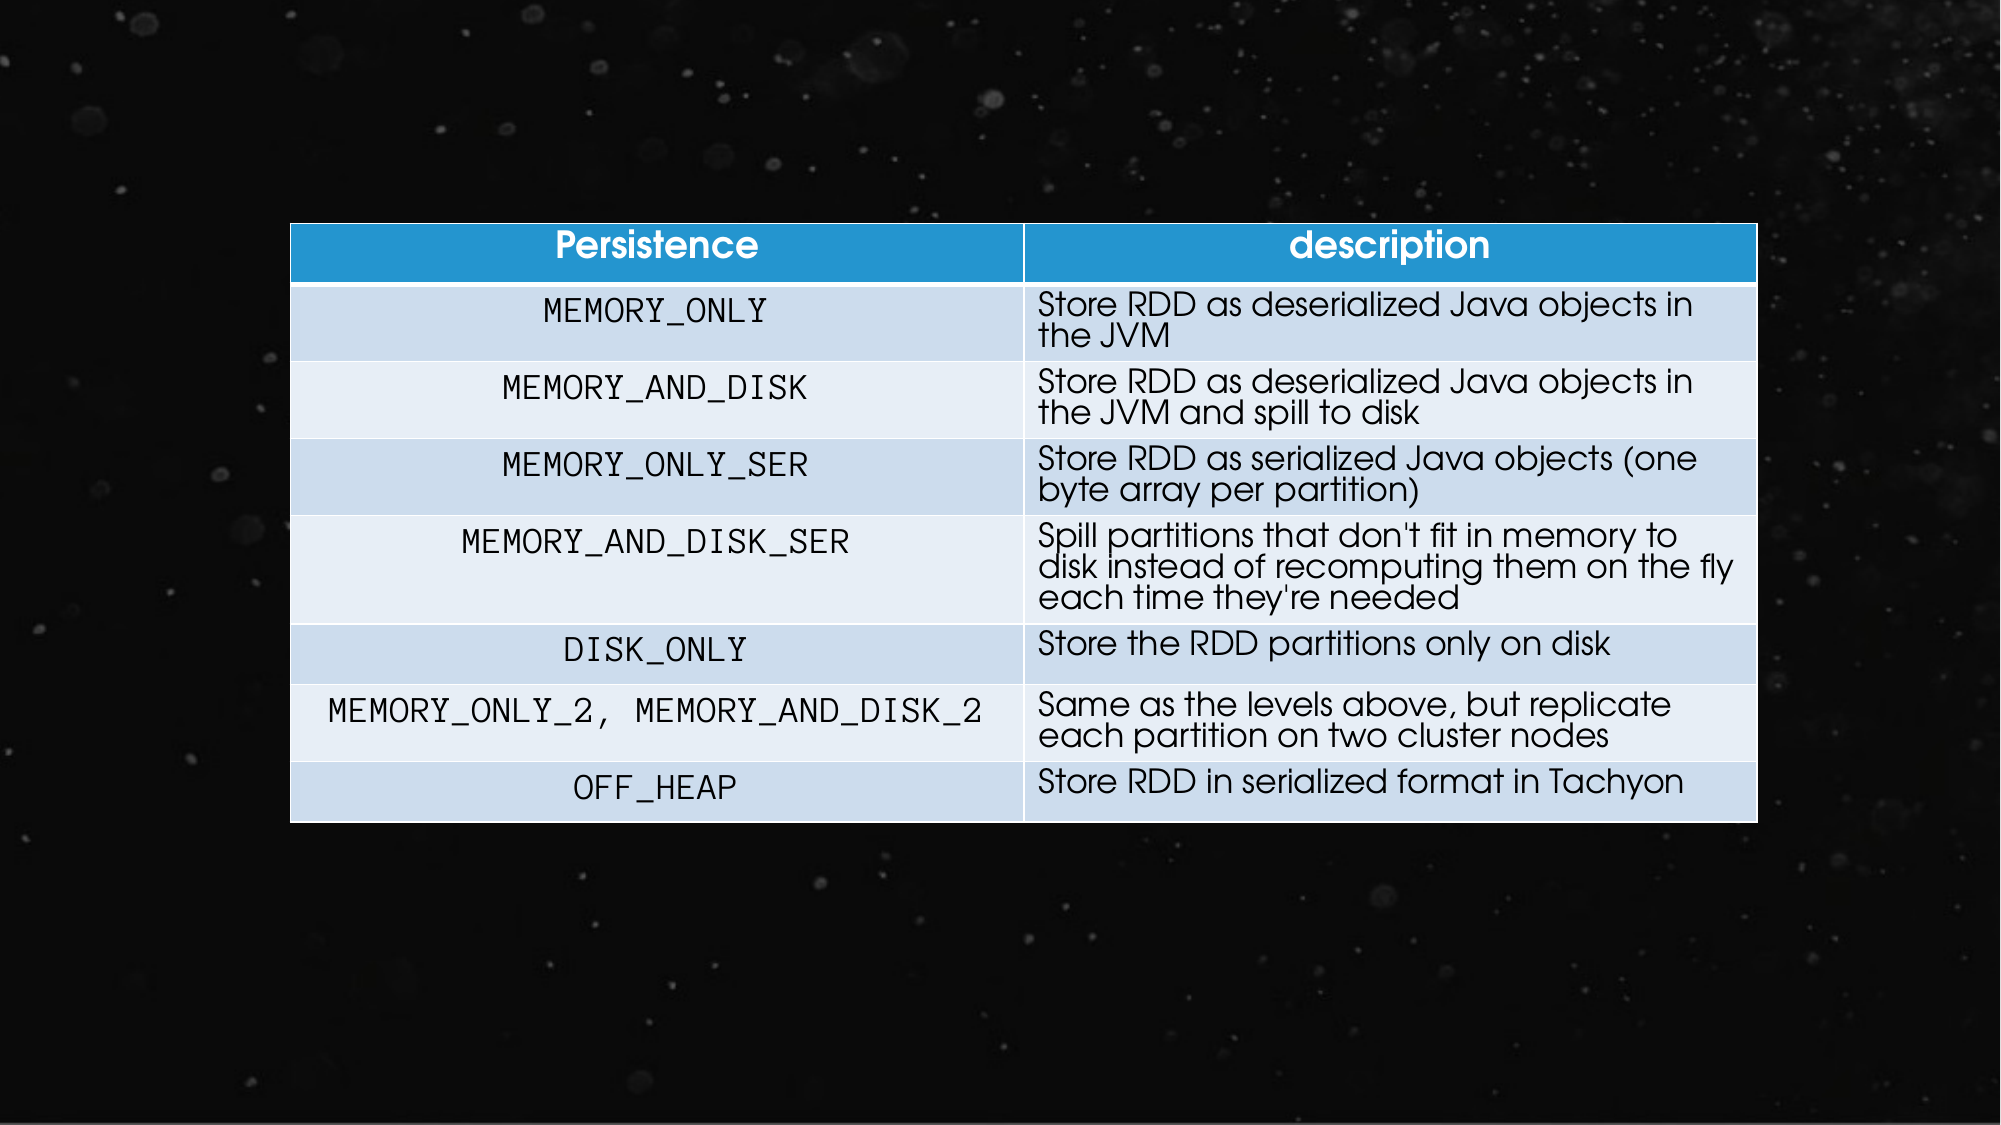

| Persistence | description |
| --- | --- |
| MEMORY\_ONLY | Store RDD as deserialized Java objects in the JVM |
| MEMORY\_AND\_DISK | Store RDD as deserialized Java objects in the JVM and spill to disk |
| MEMORY\_ONLY\_SER | Store RDD as serialized Java objects (one byte array per partition) |
| MEMORY\_AND\_DISK\_SER | Spill partitions that don't fit in memory to disk instead of recomputing them on the fly each time they're needed |
| DISK\_ONLY | Store the RDD partitions only on disk |
| MEMORY\_ONLY\_2, MEMORY\_AND\_DISK\_2 | Same as the levels above, but replicate each partition on two cluster nodes |
| OFF\_HEAP | Store RDD in serialized format in Tachyon |